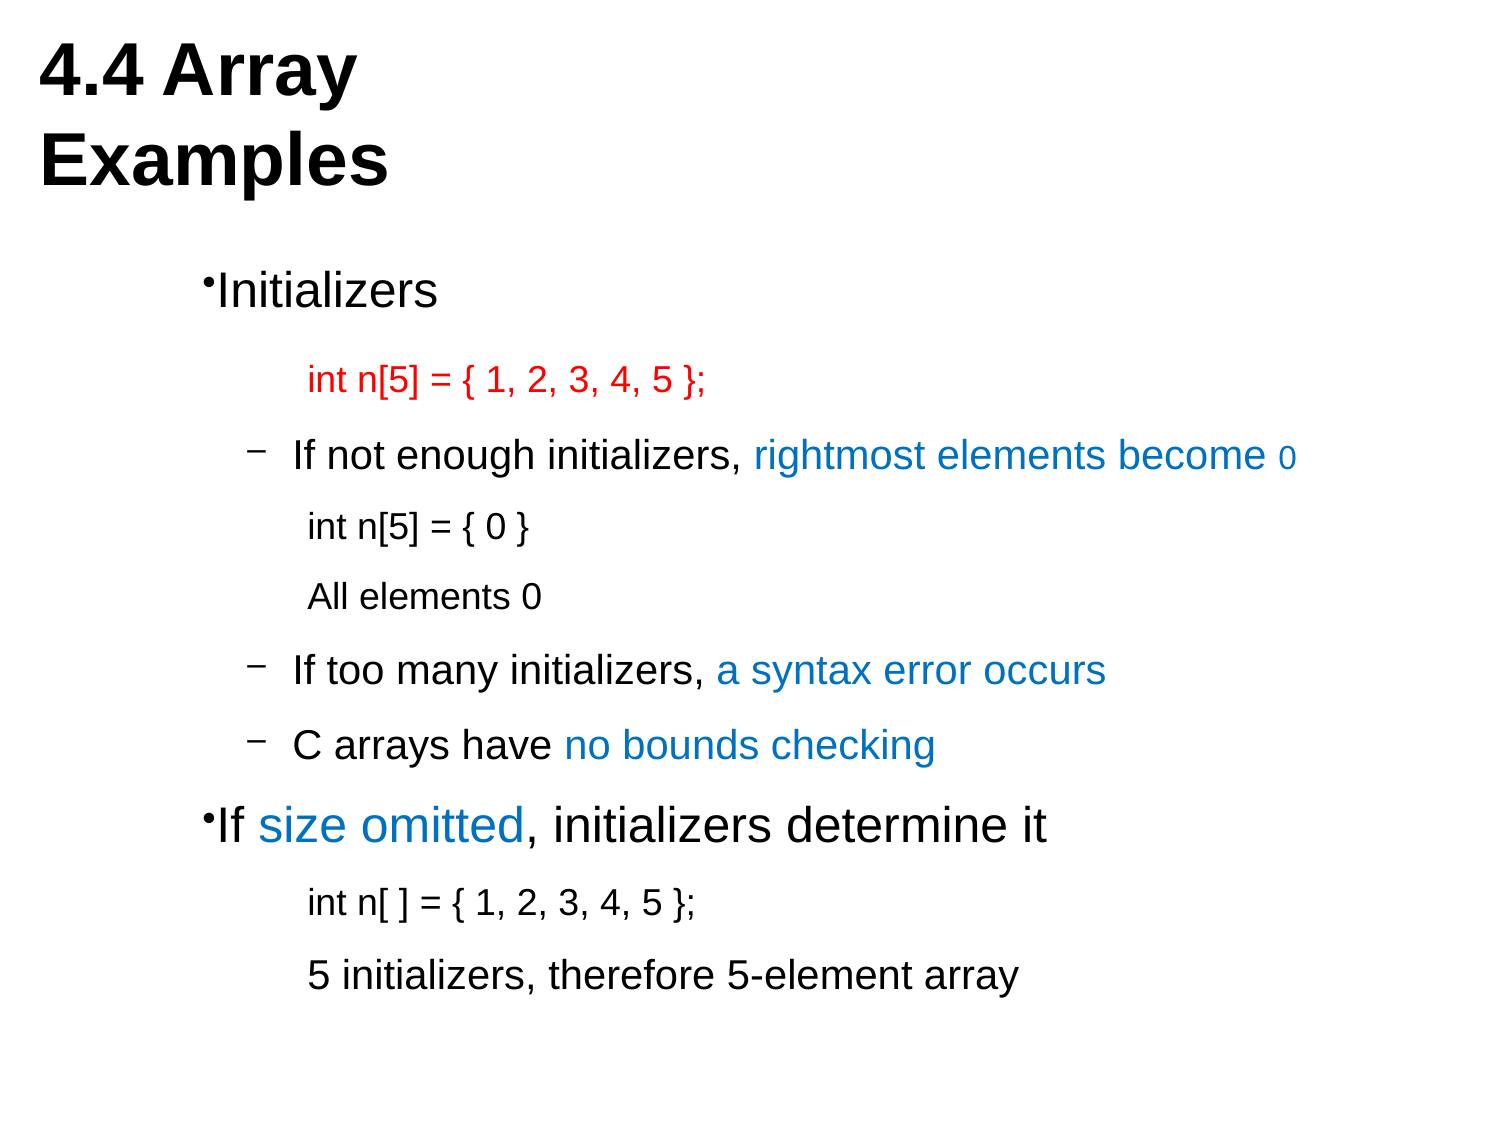

# 4.4 Array Examples
Initializers
int n[5] = { 1, 2, 3, 4, 5 };
If not enough initializers, rightmost elements become 0
int n[5] = { 0 }
All elements 0
If too many initializers, a syntax error occurs
C arrays have no bounds checking
If size omitted, initializers determine it
int n[ ] = { 1, 2, 3, 4, 5 };
5 initializers, therefore 5-element array